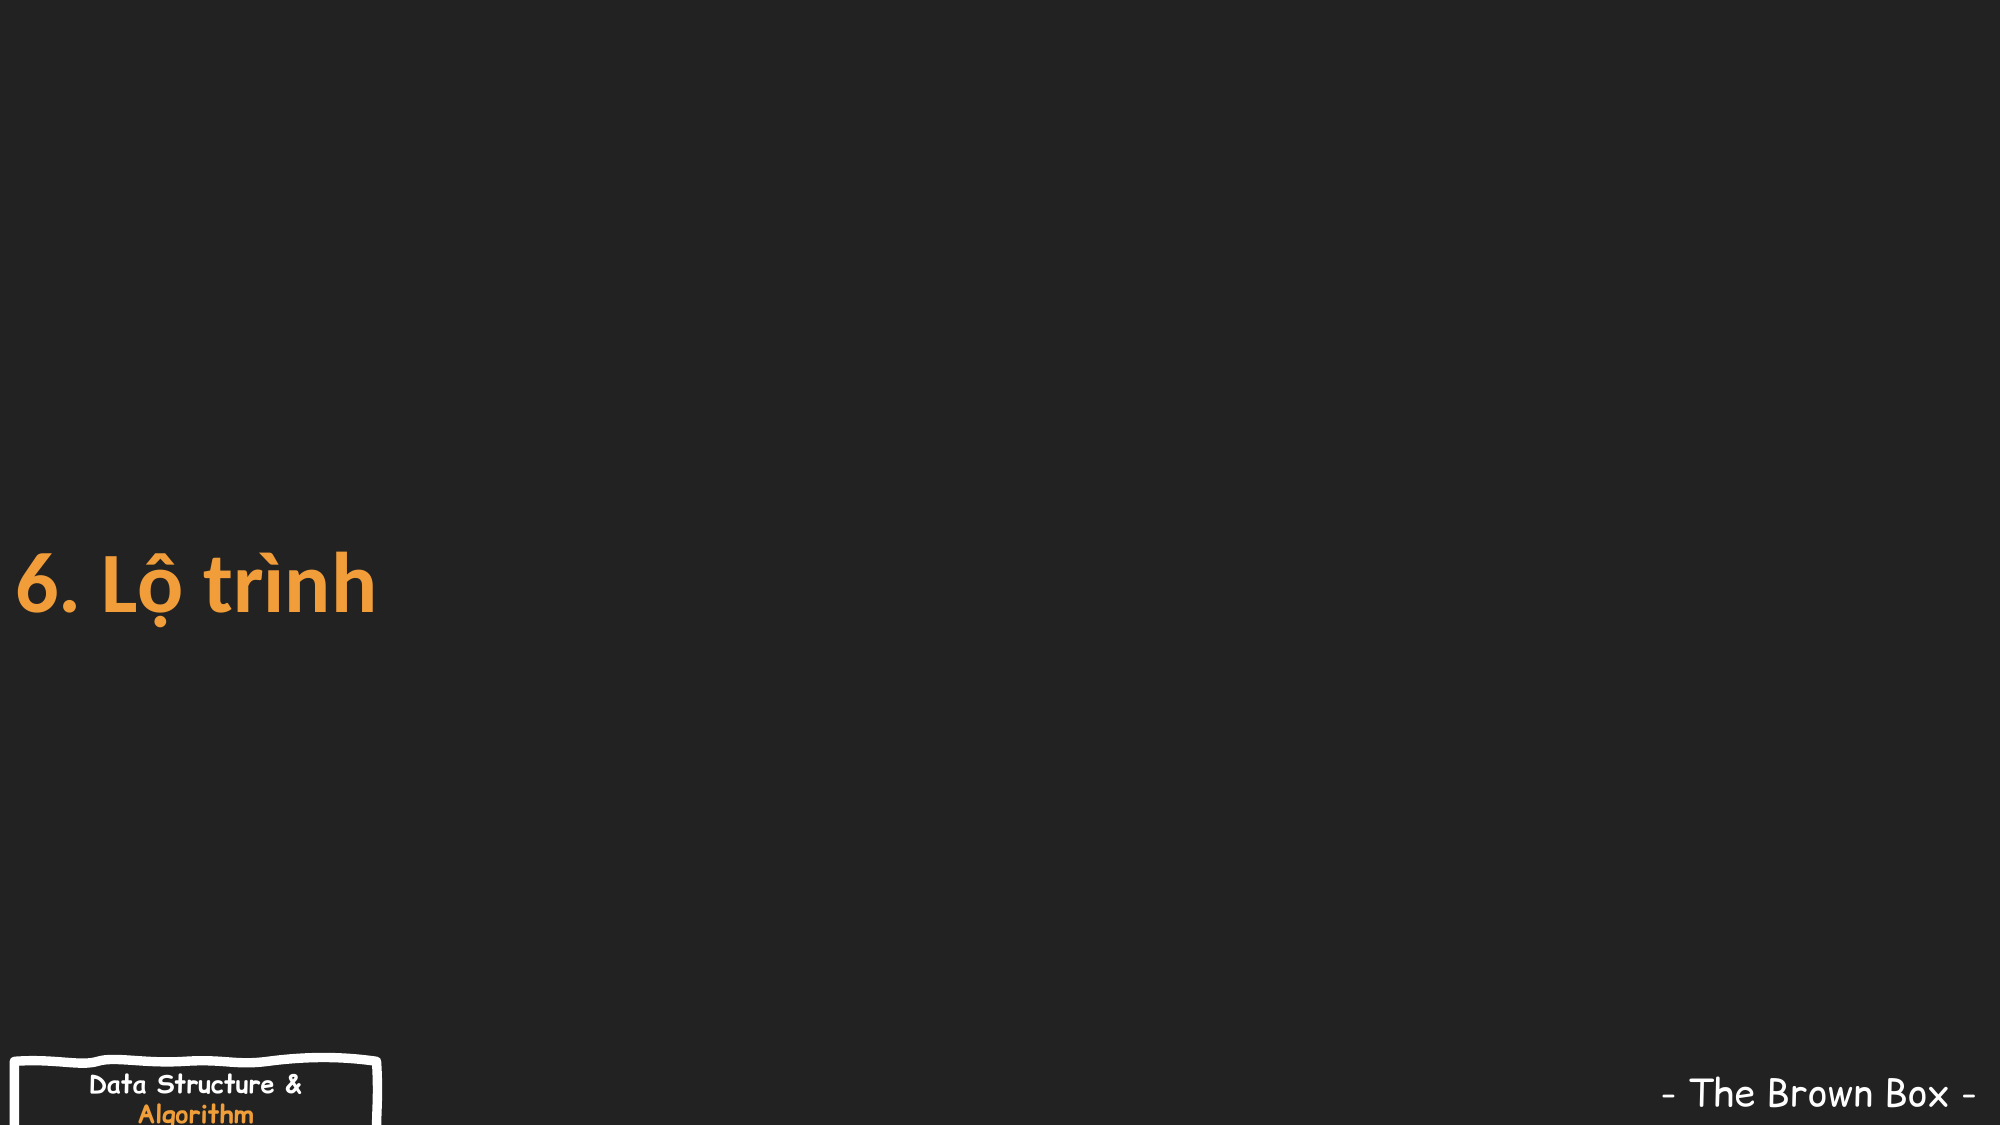

# 6. Lộ trình
Data Structure & Algorithm
- The Brown Box -